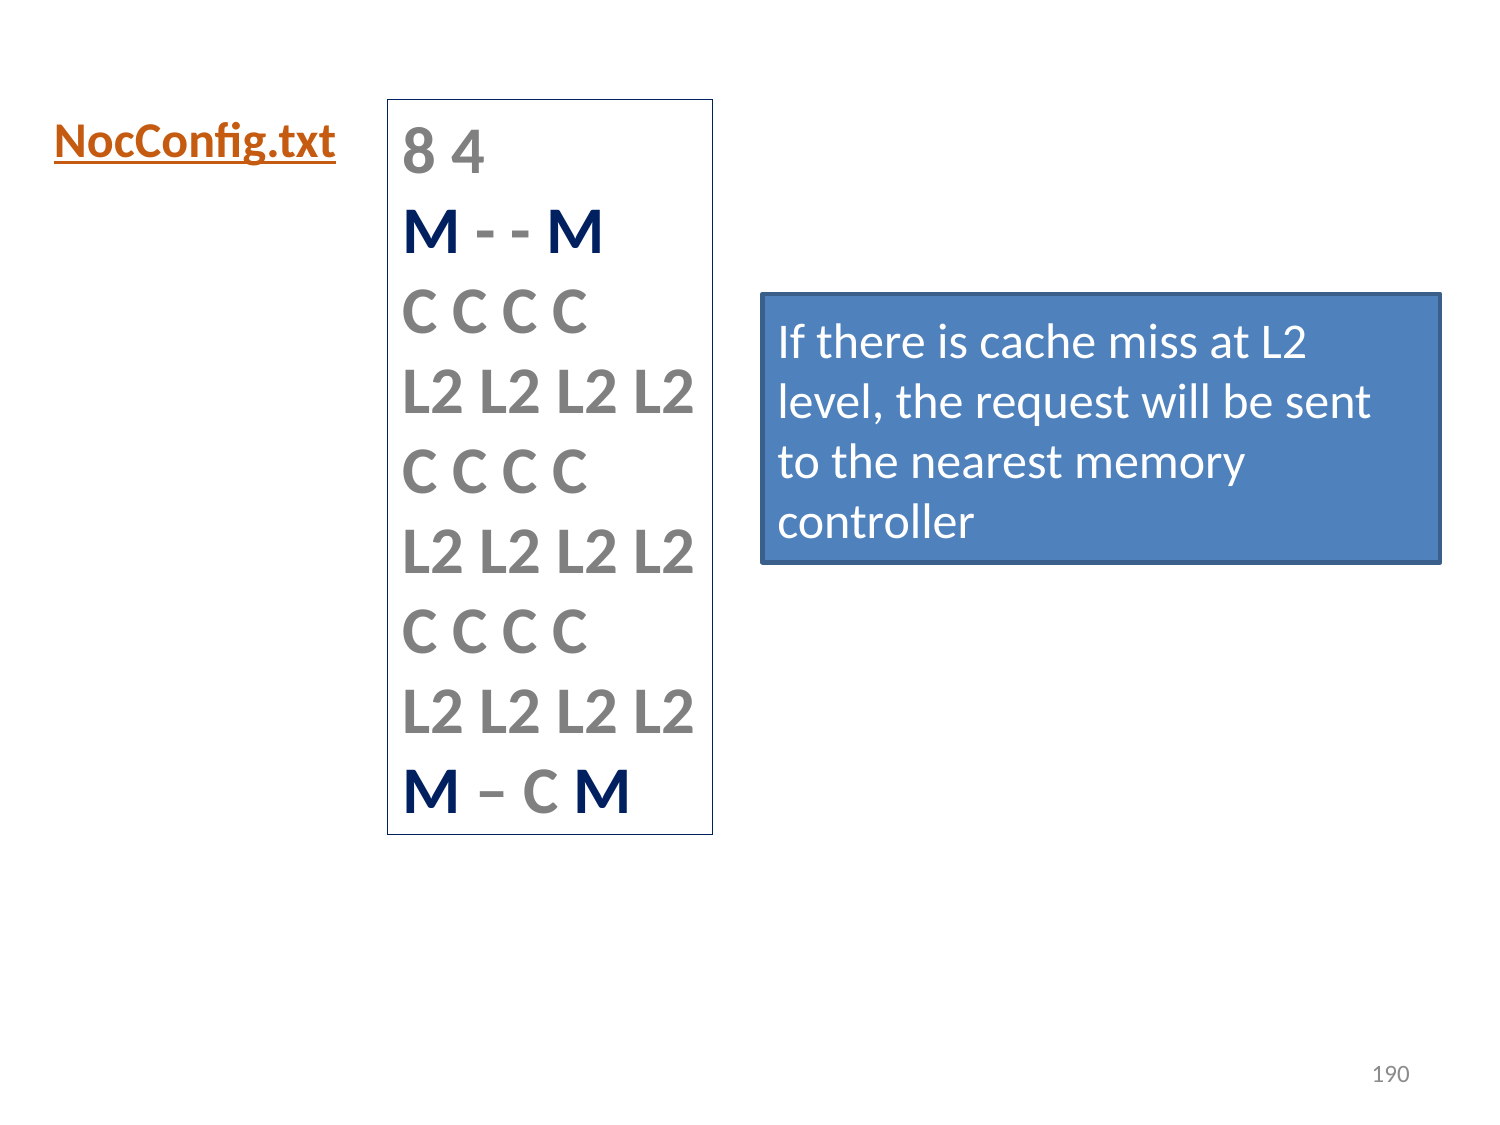

NocConfig.txt
8 4
M - - M
C C C C
L2 L2 L2 L2
C C C C
L2 L2 L2 L2
C C C C
L2 L2 L2 L2
M – C M
If there is cache miss at L2 level, the request will be sent to the nearest memory controller
190